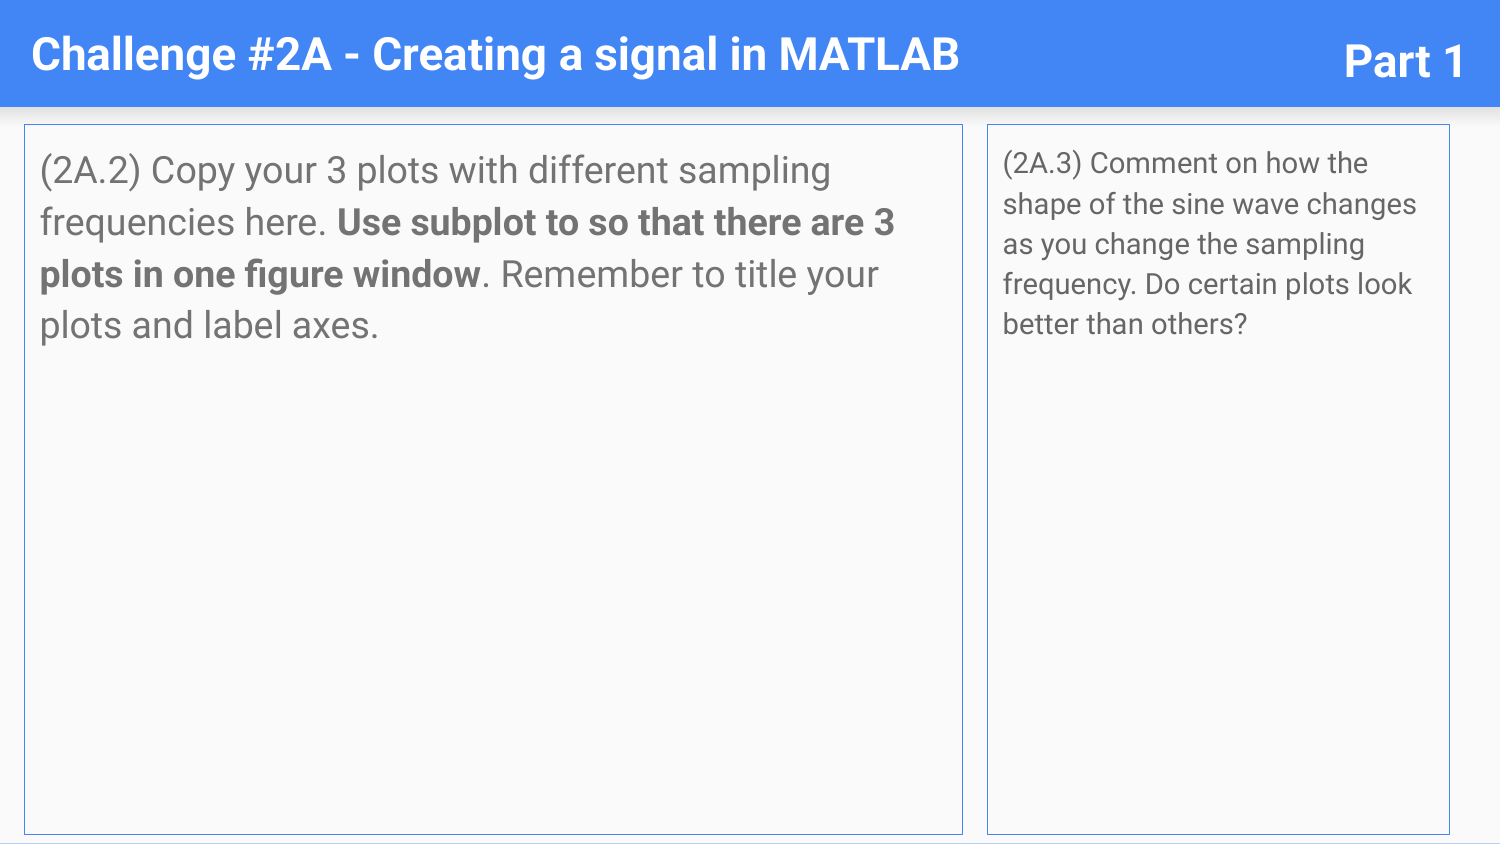

# Challenge #2A - Creating a signal in MATLAB
Part 1
(2A.2) Copy your 3 plots with different sampling frequencies here. Use subplot to so that there are 3 plots in one figure window. Remember to title your plots and label axes.

(2A.3) Comment on how the shape of the sine wave changes as you change the sampling frequency. Do certain plots look better than others?